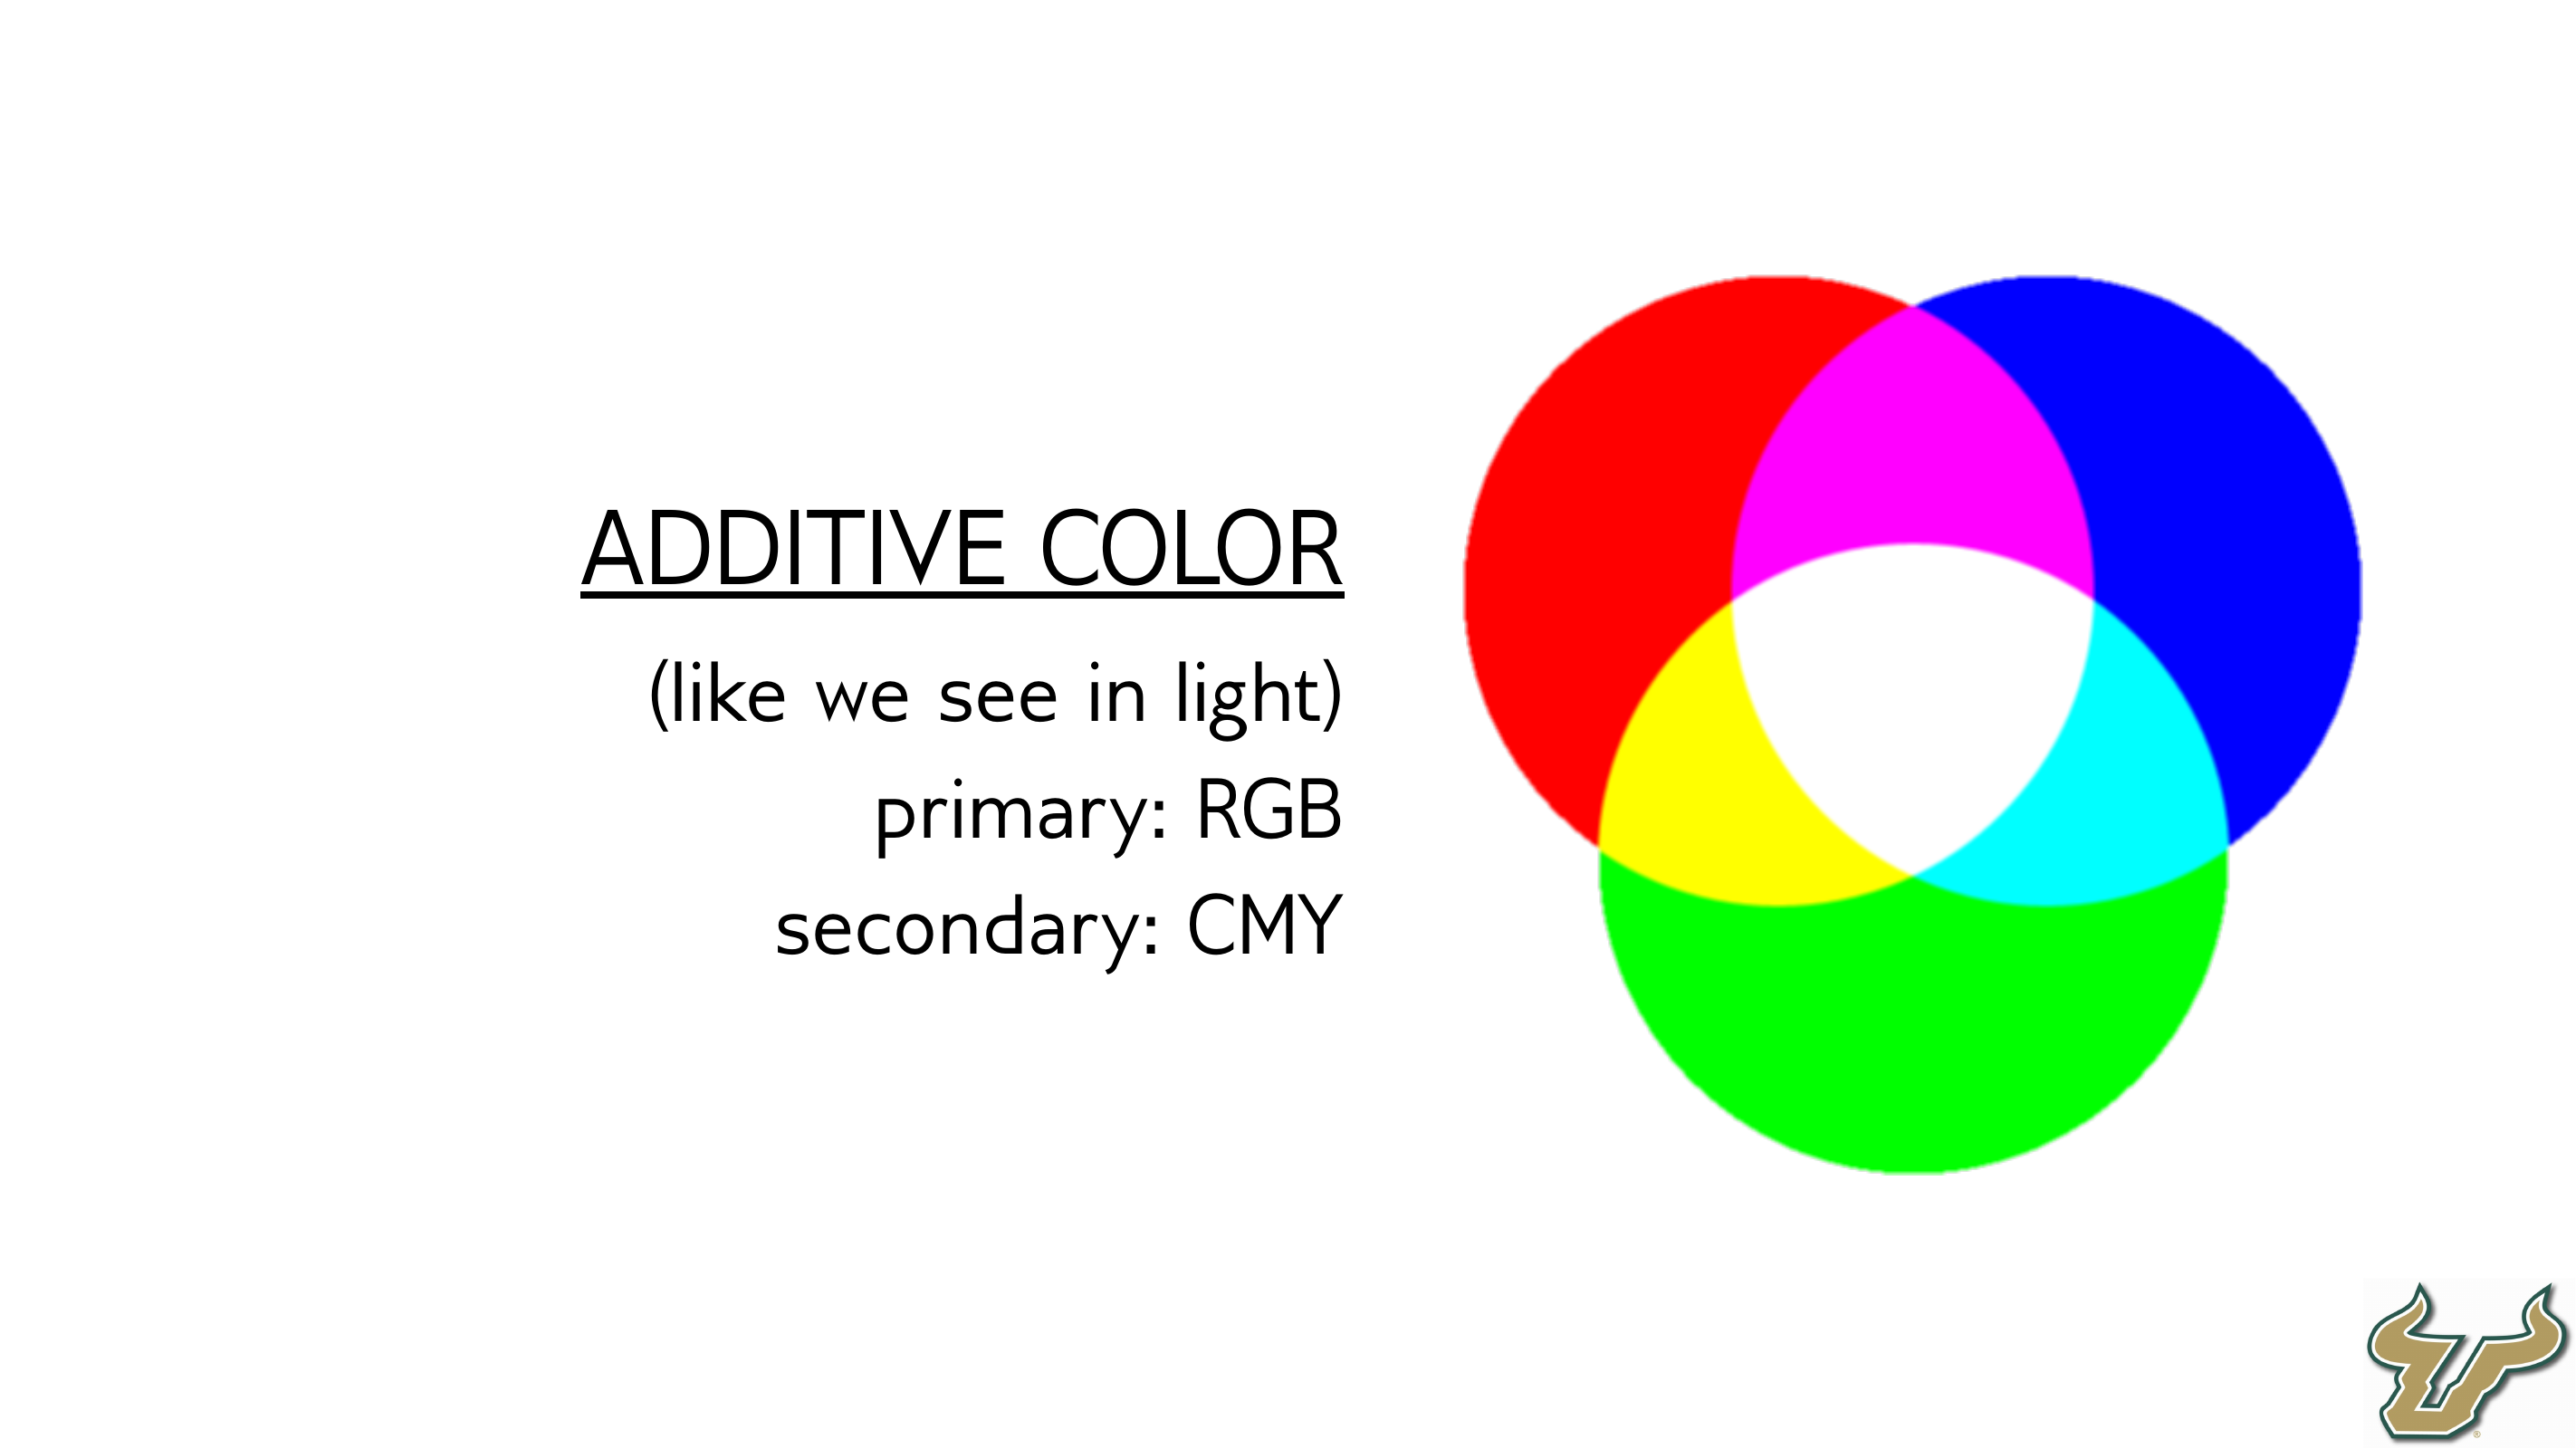

ADDITIVE COLOR
(like we see in light)
primary: RGB
secondary: CMY